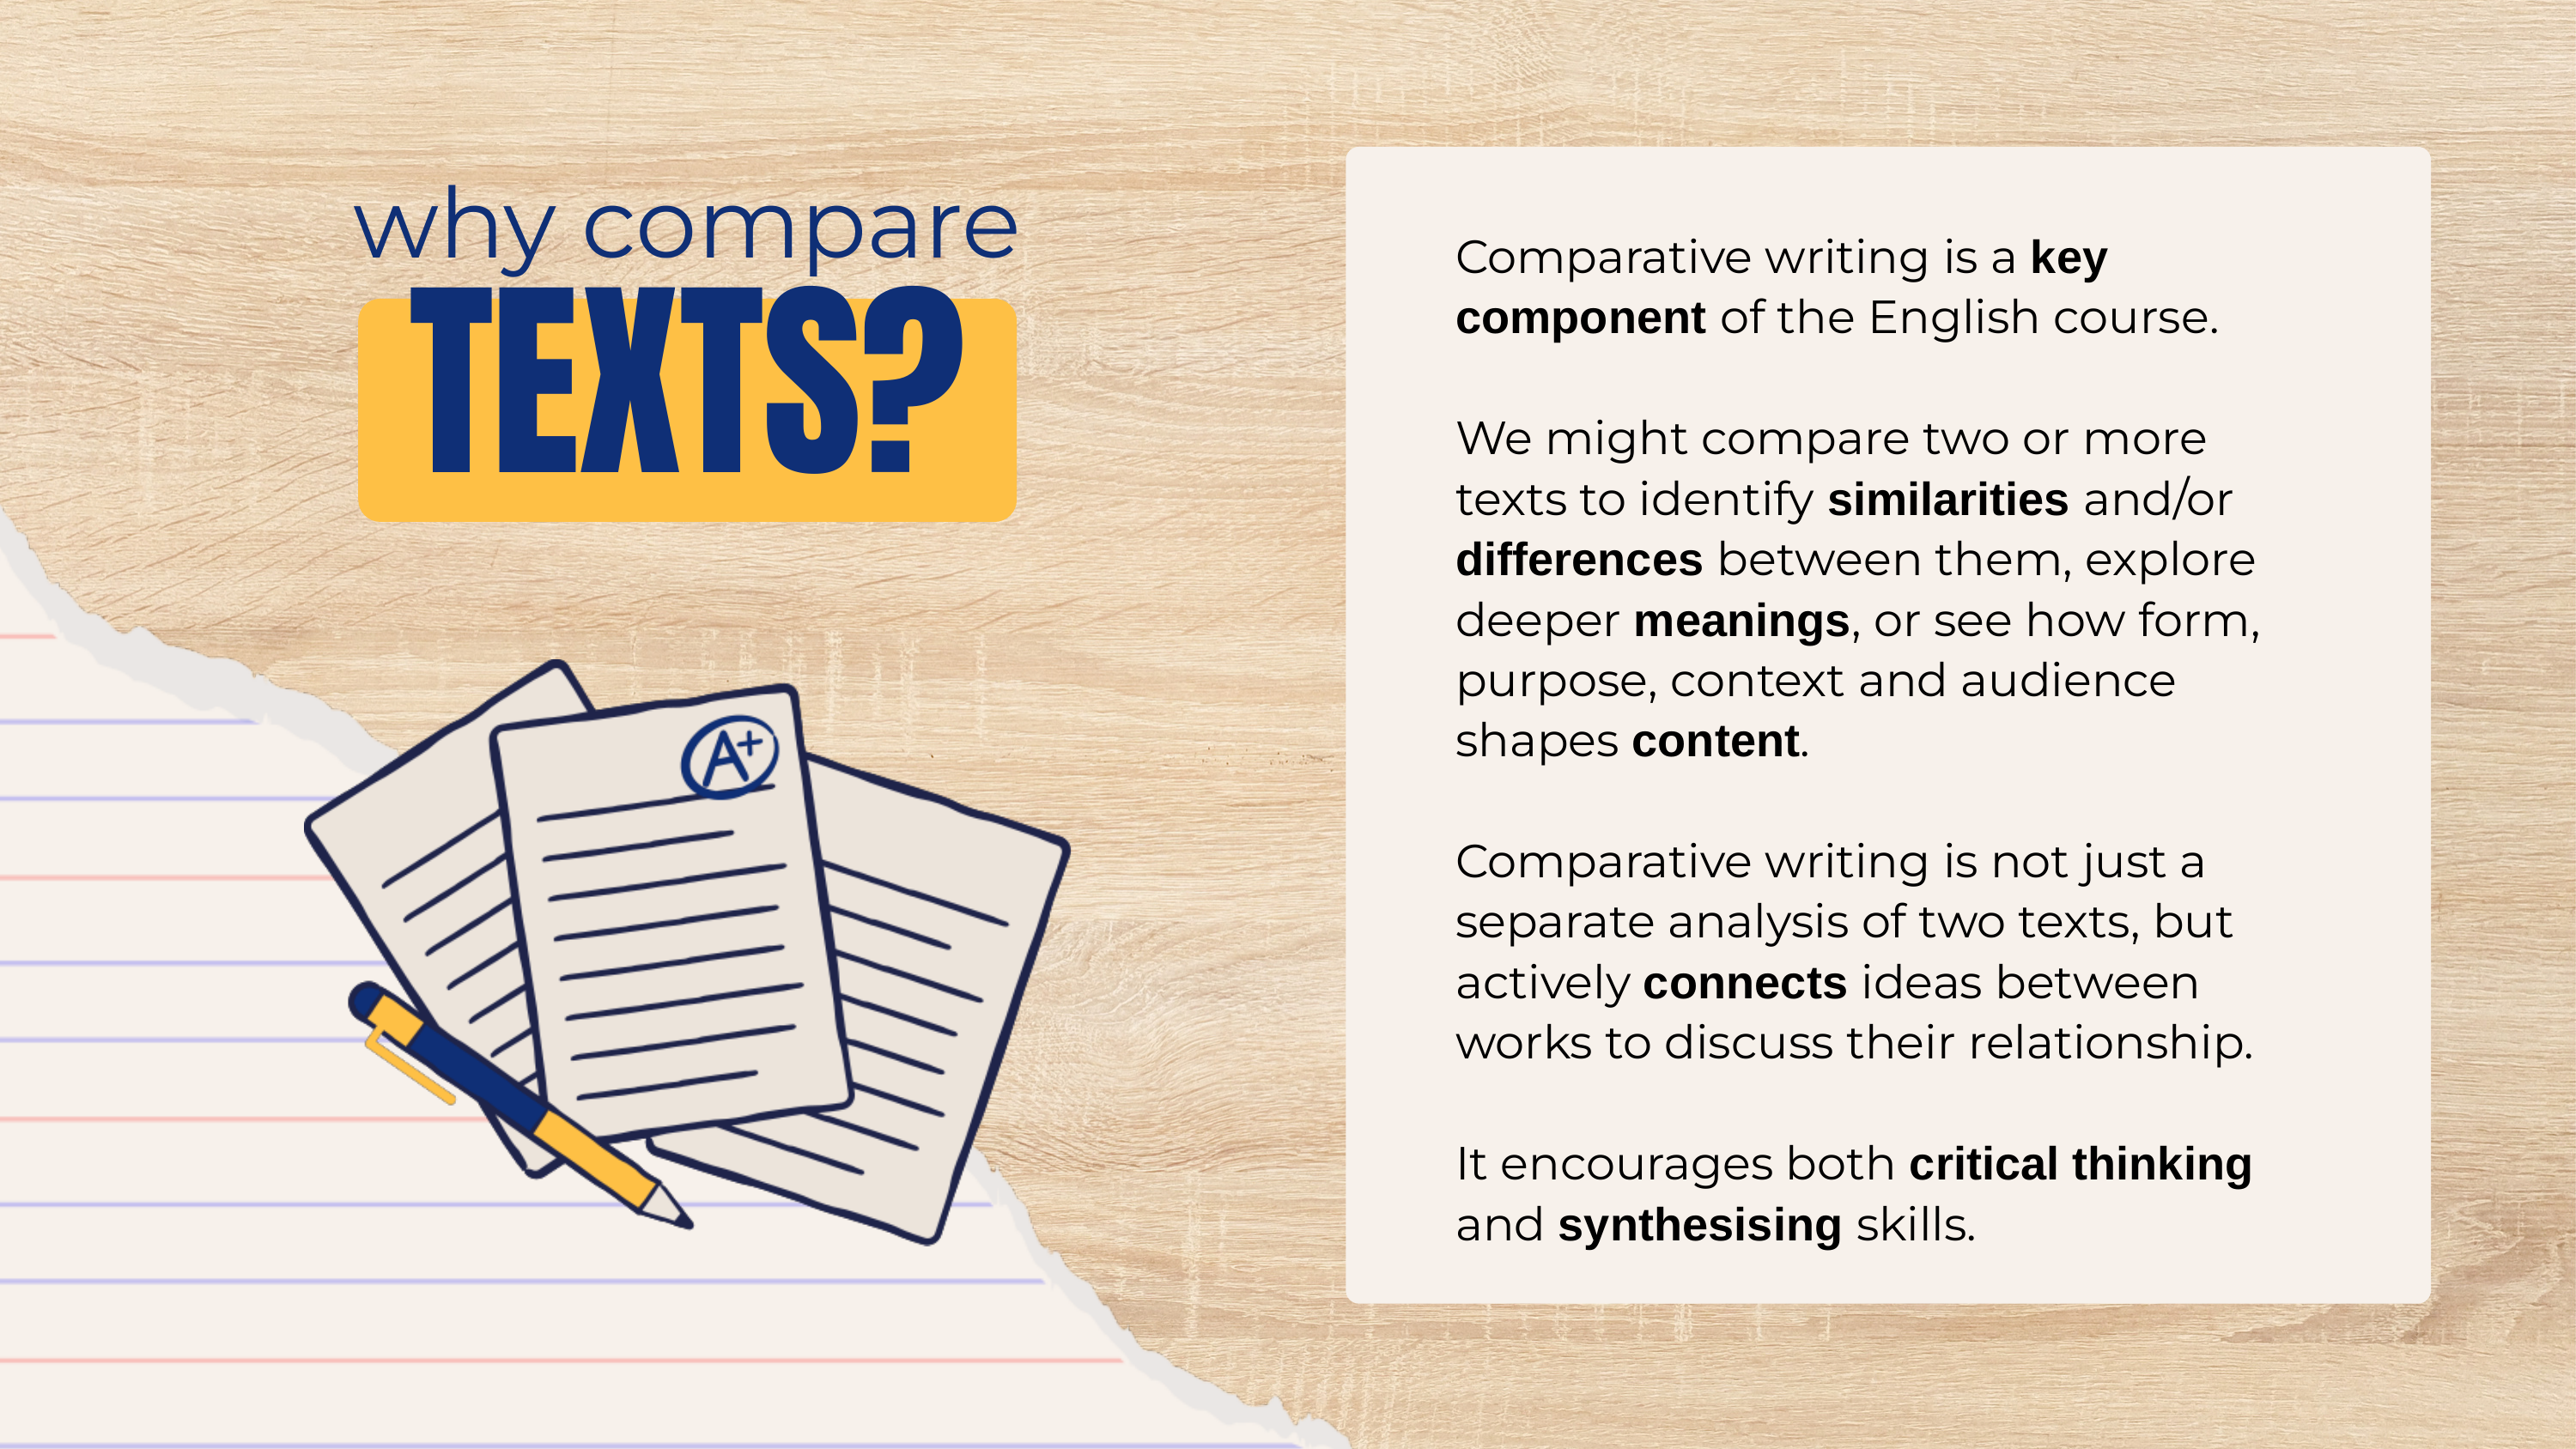

why compare
Comparative writing is a key component of the English course.

We might compare two or more texts to identify similarities and/or differences between them, explore deeper meanings, or see how form, purpose, context and audience shapes content.

Comparative writing is not just a separate analysis of two texts, but actively connects ideas between works to discuss their relationship.

It encourages both critical thinking and synthesising skills.

TEXTS?